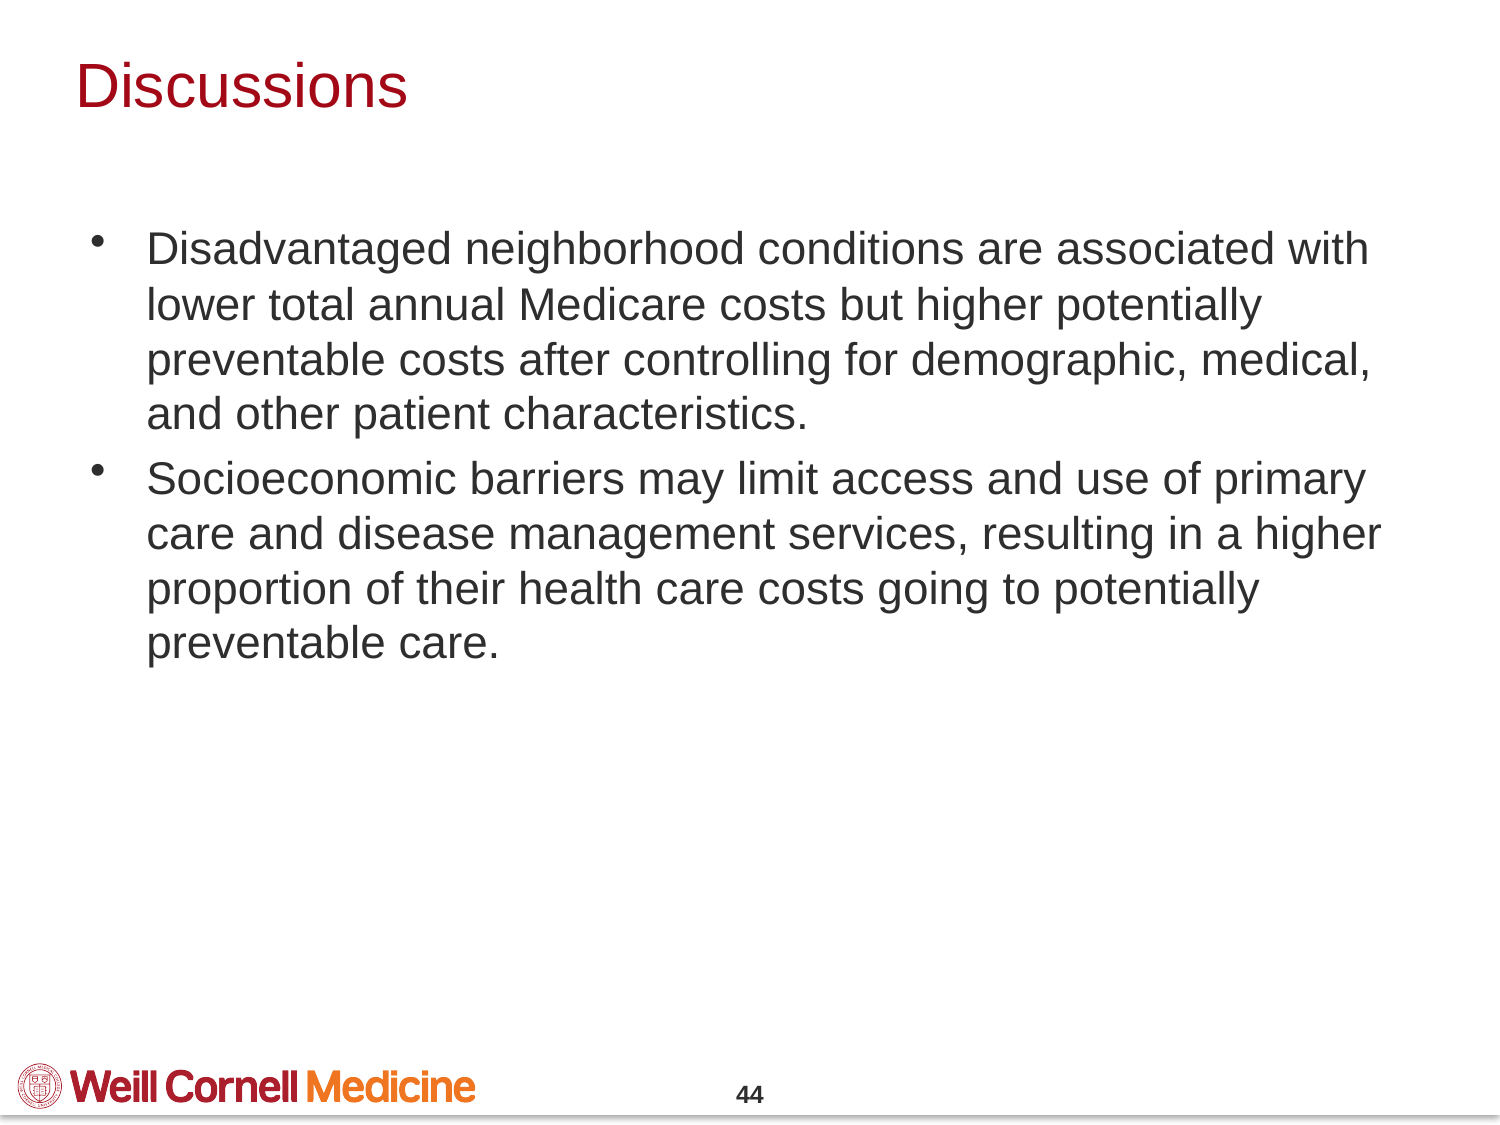

# Discussions
Disadvantaged neighborhood conditions are associated with lower total annual Medicare costs but higher potentially preventable costs after controlling for demographic, medical, and other patient characteristics.
Socioeconomic barriers may limit access and use of primary care and disease management services, resulting in a higher proportion of their health care costs going to potentially preventable care.